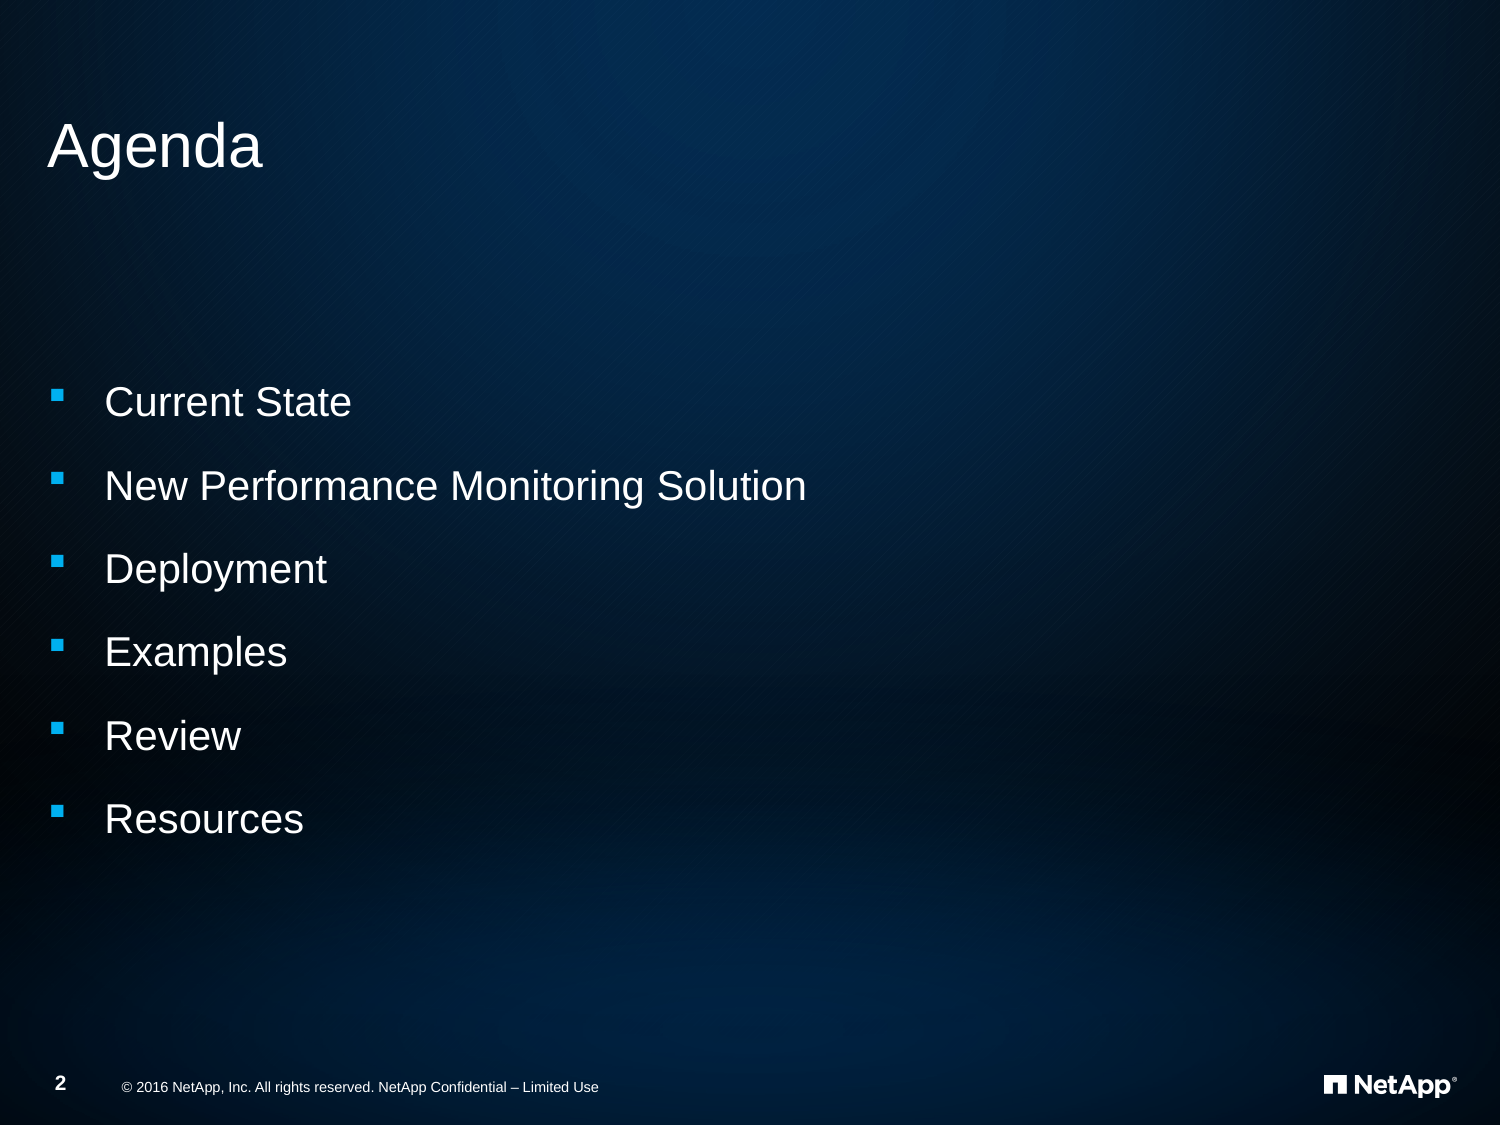

# Agenda

Current State
New Performance Monitoring Solution
Deployment
Examples
Review
Resources
2
© 2016 NetApp, Inc. All rights reserved. NetApp Confidential – Limited Use